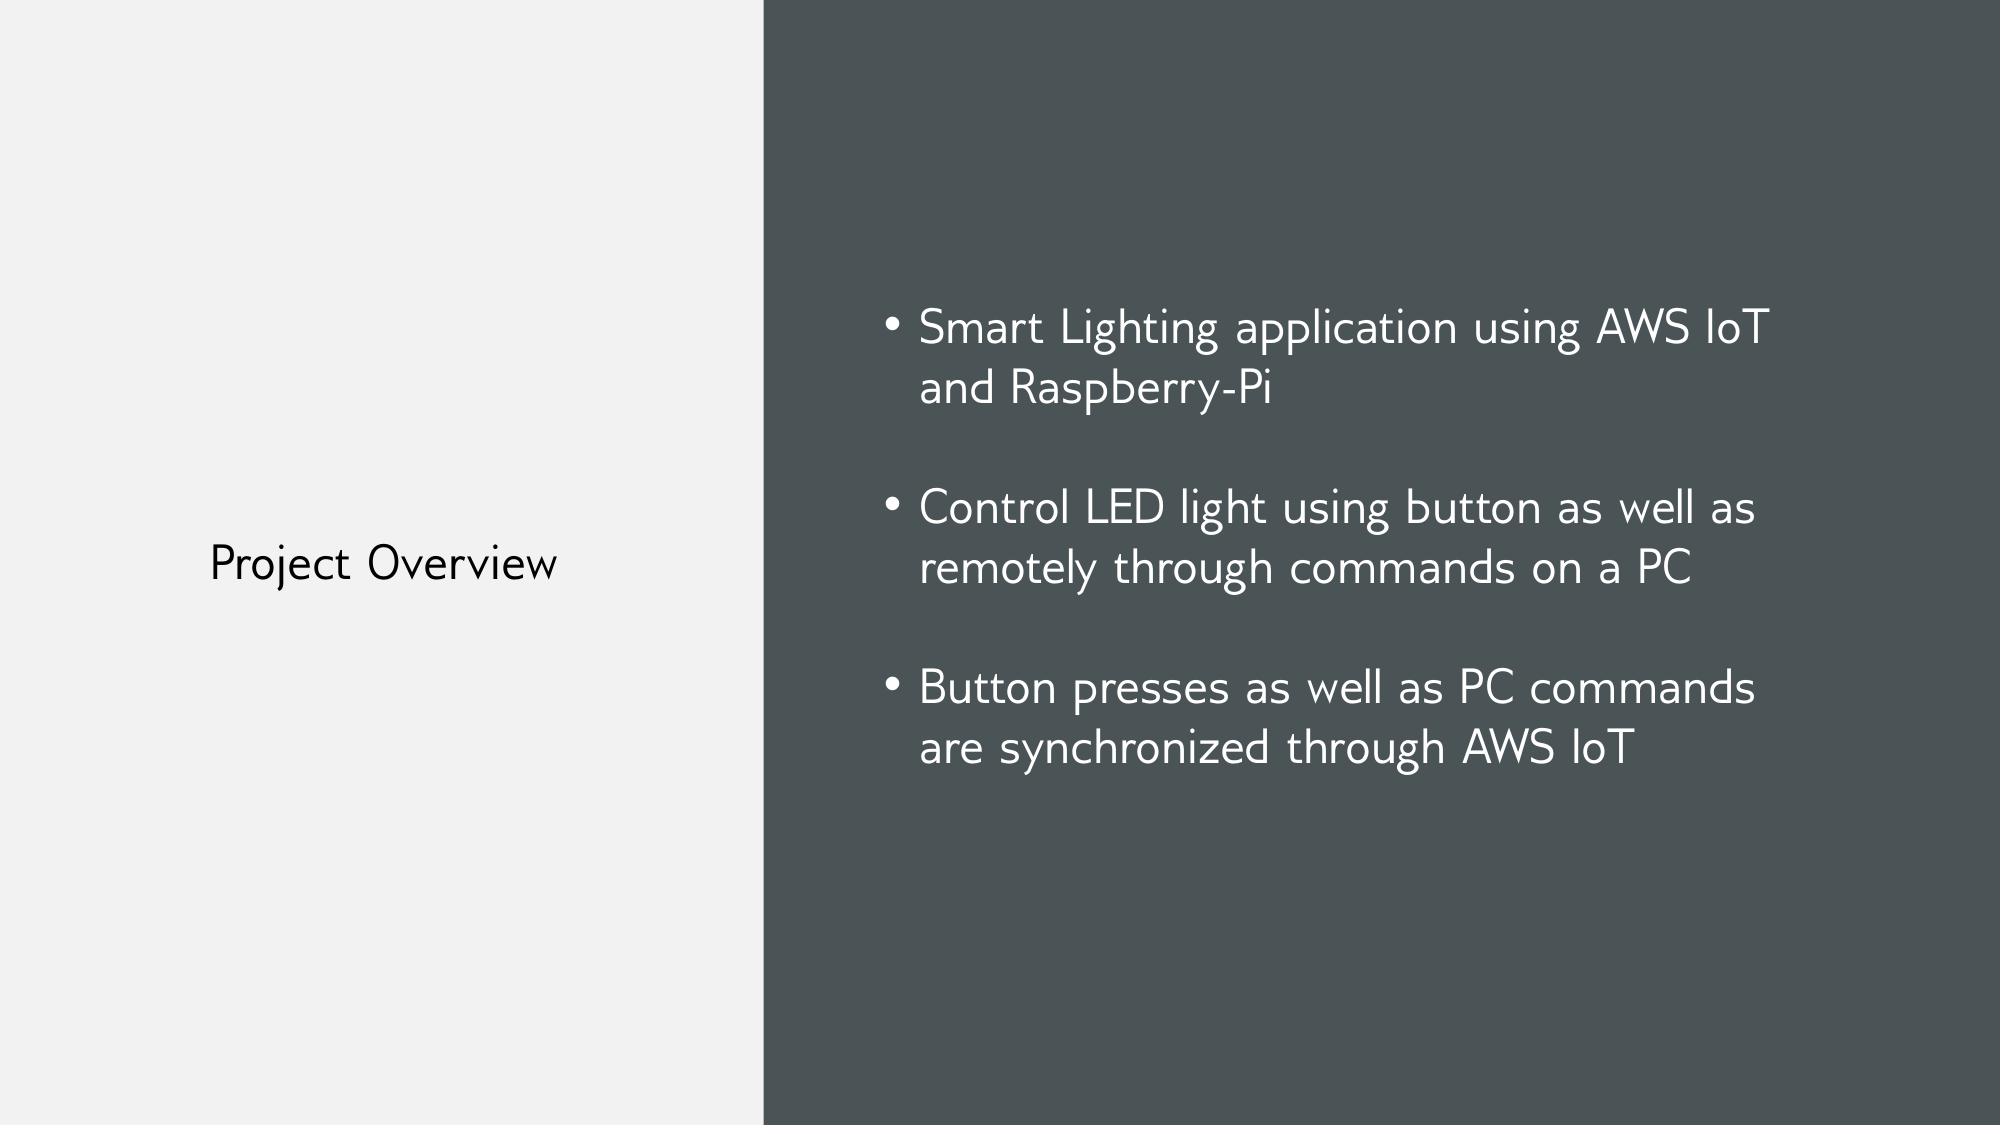

Smart Lighting application using AWS IoT and Raspberry-Pi

Control LED light using button as well as remotely through commands on a PC

Button presses as well as PC commands are synchronized through AWS IoT

Project Overview